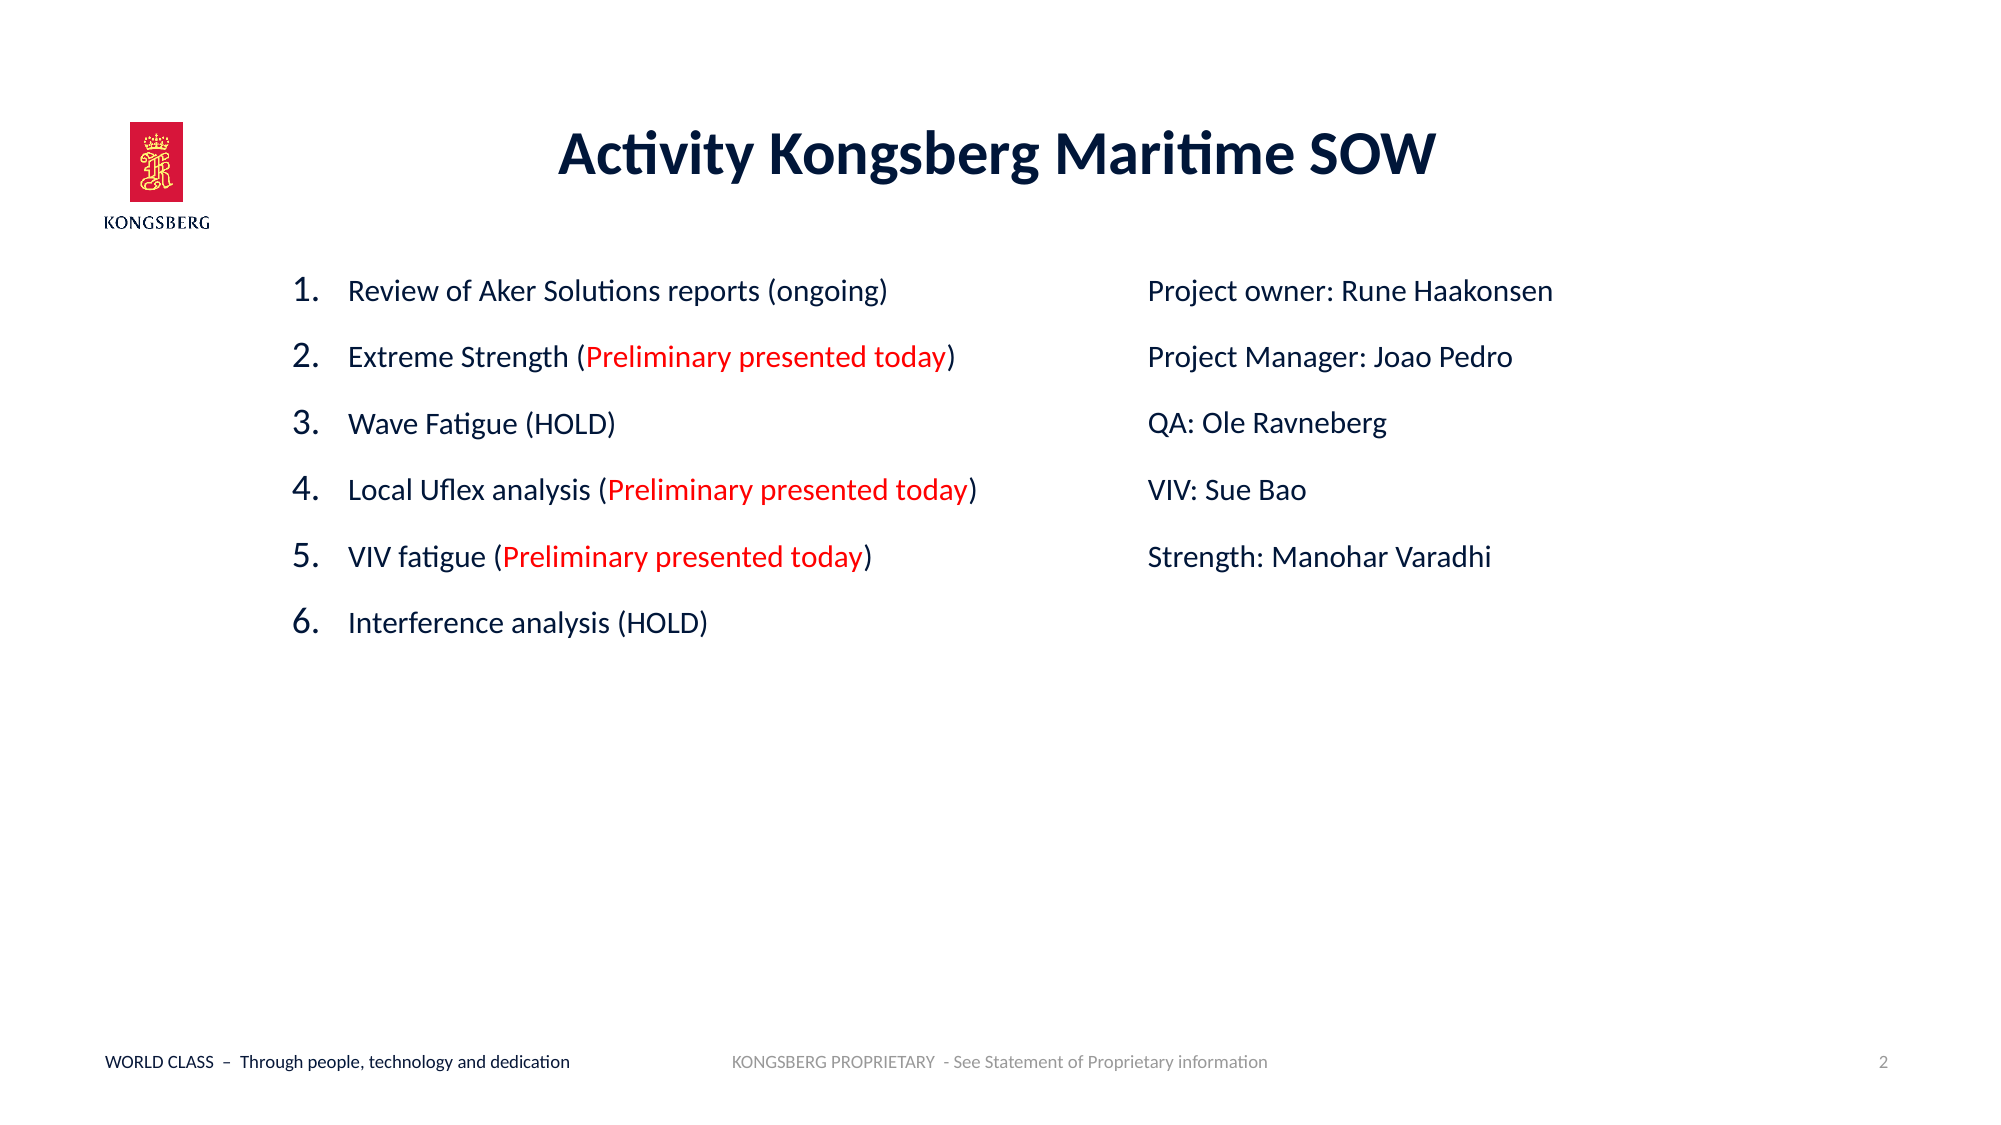

# Activity Kongsberg Maritime SOW
Review of Aker Solutions reports (ongoing)
Extreme Strength (Preliminary presented today)
Wave Fatigue (HOLD)
Local Uflex analysis (Preliminary presented today)
VIV fatigue (Preliminary presented today)
Interference analysis (HOLD)

Project owner: Rune Haakonsen
Project Manager: Joao Pedro
QA: Ole Ravneberg
VIV: Sue Bao
Strength: Manohar Varadhi

2